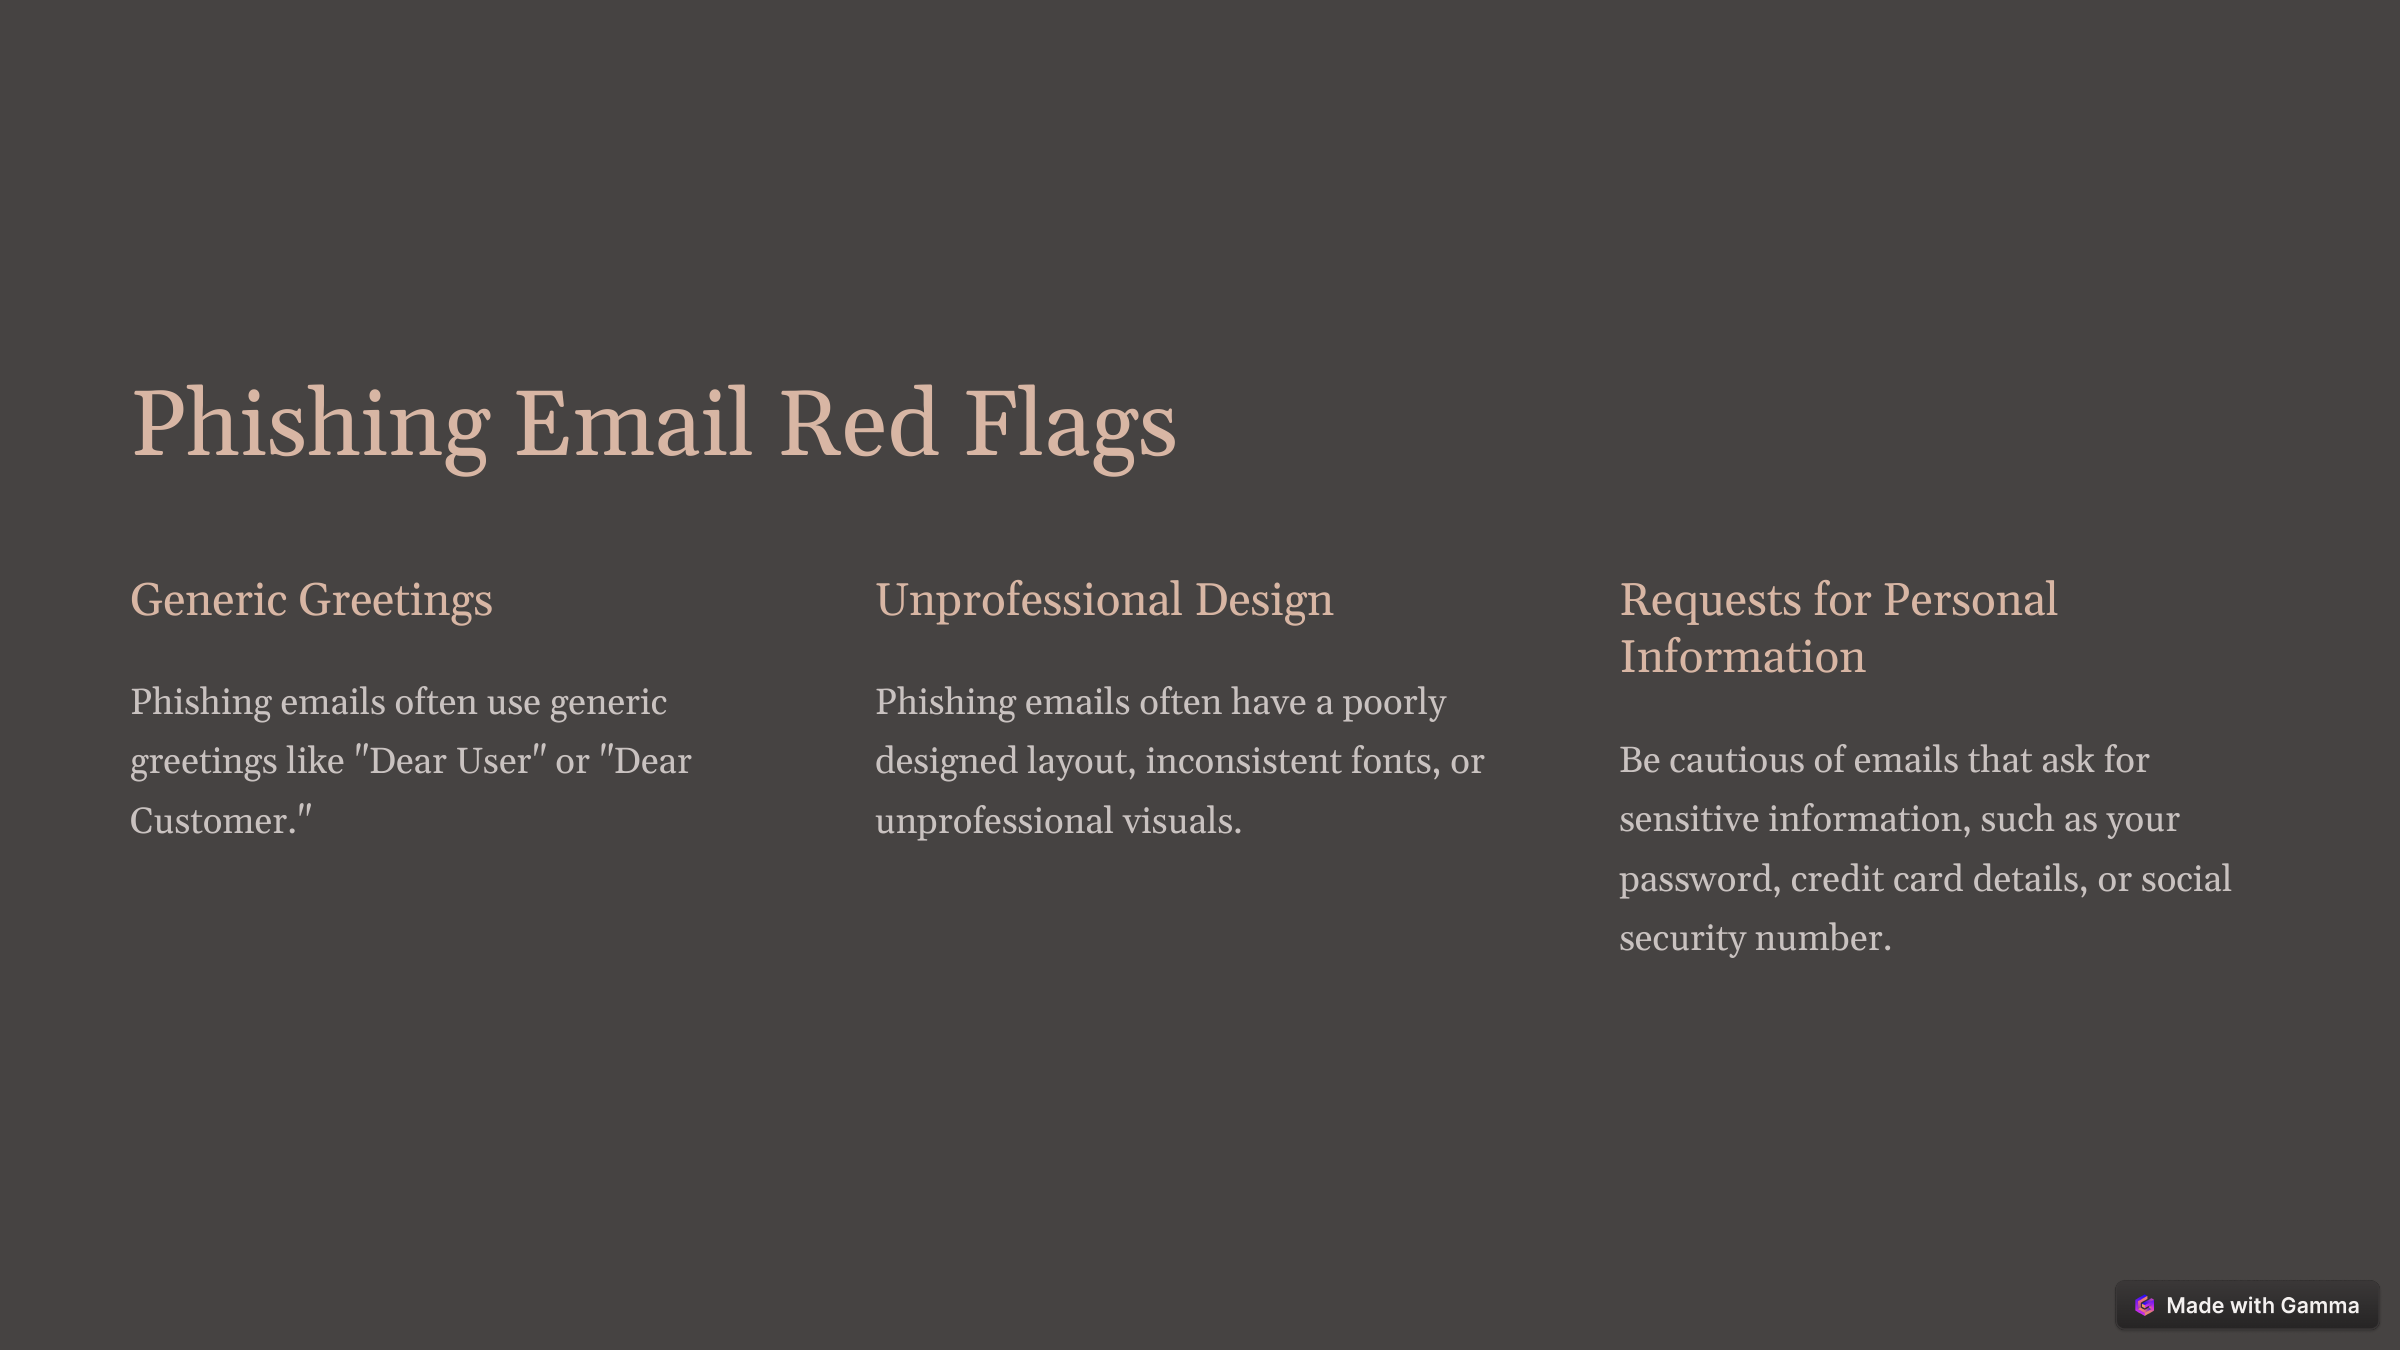

Phishing Email Red Flags
Generic Greetings
Unprofessional Design
Requests for Personal Information
Phishing emails often use generic greetings like "Dear User" or "Dear Customer."
Phishing emails often have a poorly designed layout, inconsistent fonts, or unprofessional visuals.
Be cautious of emails that ask for sensitive information, such as your password, credit card details, or social security number.